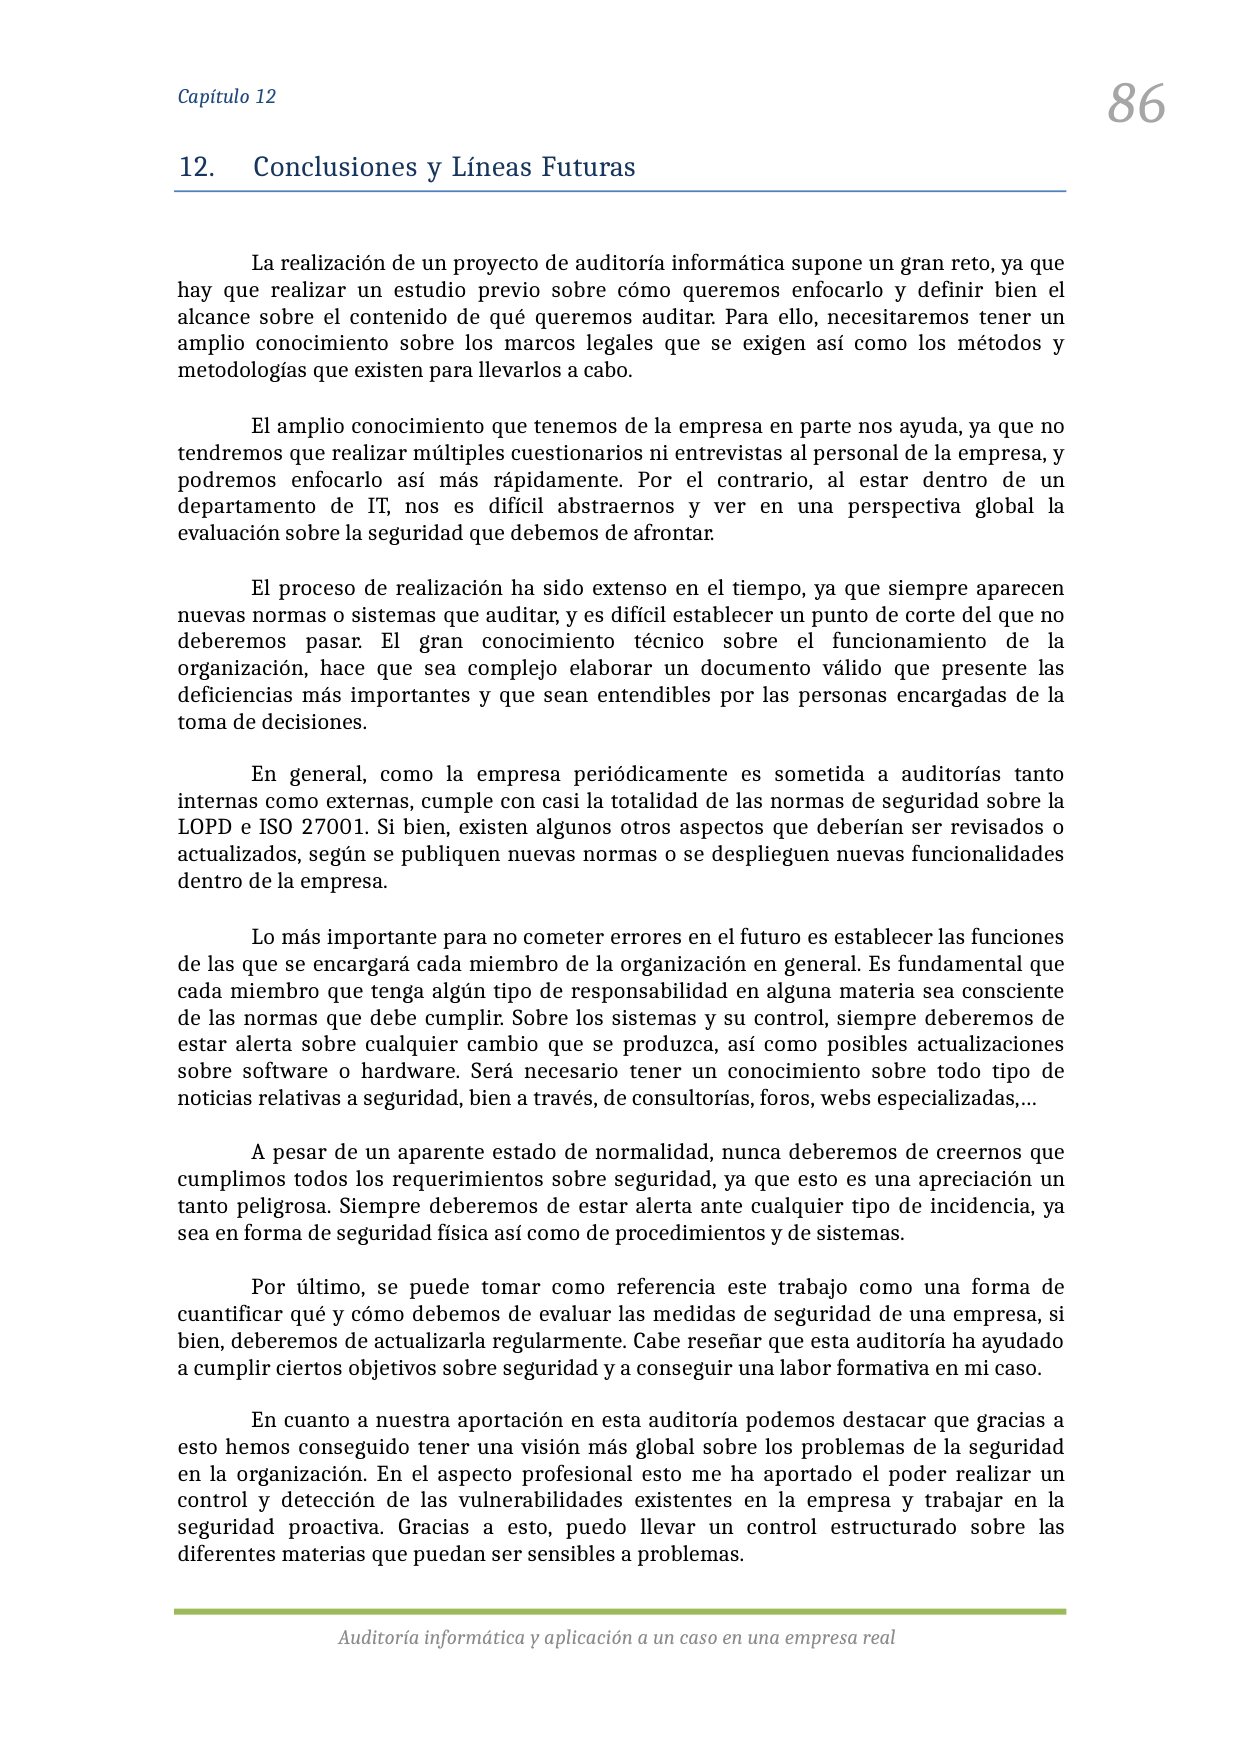

86
Capítulo 12

12.	Conclusiones y Líneas Futuras

La realización de un proyecto de auditoría informática supone un gran reto, ya que hay que realizar un estudio previo sobre cómo queremos enfocarlo y definir bien el alcance sobre el contenido de qué queremos auditar. Para ello, necesitaremos tener un amplio conocimiento sobre los marcos legales que se exigen así como los métodos y metodologías que existen para llevarlos a cabo.

El amplio conocimiento que tenemos de la empresa en parte nos ayuda, ya que no tendremos que realizar múltiples cuestionarios ni entrevistas al personal de la empresa, y podremos enfocarlo así más rápidamente. Por el contrario, al estar dentro de un departamento de IT, nos es difícil abstraernos y ver en una perspectiva global la evaluación sobre la seguridad que debemos de afrontar.

El proceso de realización ha sido extenso en el tiempo, ya que siempre aparecen nuevas normas o sistemas que auditar, y es difícil establecer un punto de corte del que no deberemos  pasar.  El  gran  conocimiento  técnico  sobre  el  funcionamiento  de  la organización, hace que sea complejo elaborar un documento válido que presente las deficiencias más importantes y que sean entendibles por las personas encargadas de la toma de decisiones.

En general, como la empresa periódicamente es sometida a auditorías tanto internas como externas, cumple con casi la totalidad de las normas de seguridad sobre la LOPD e ISO 27001. Si bien, existen algunos otros aspectos que deberían ser revisados o actualizados, según se publiquen nuevas normas o se desplieguen nuevas funcionalidades dentro de la empresa.

Lo más importante para no cometer errores en el futuro es establecer las funciones de las que se encargará cada miembro de la organización en general. Es fundamental que cada miembro que tenga algún tipo de responsabilidad en alguna materia sea consciente de las normas que debe cumplir. Sobre los sistemas y su control, siempre deberemos de estar alerta sobre cualquier cambio que se produzca, así como posibles actualizaciones sobre software o hardware. Será necesario tener un conocimiento sobre todo tipo de noticias relativas a seguridad, bien a través, de consultorías, foros, webs especializadas,…

A pesar de un aparente estado de normalidad, nunca deberemos de creernos que cumplimos todos los requerimientos sobre seguridad, ya que esto es una apreciación un tanto peligrosa. Siempre deberemos de estar alerta ante cualquier tipo de incidencia, ya sea en forma de seguridad física así como de procedimientos y de sistemas.

Por último, se puede tomar como referencia este trabajo como una forma de cuantificar qué y cómo debemos de evaluar las medidas de seguridad de una empresa, si bien, deberemos de actualizarla regularmente. Cabe reseñar que esta auditoría ha ayudado a cumplir ciertos objetivos sobre seguridad y a conseguir una labor formativa en mi caso.

En cuanto a nuestra aportación en esta auditoría podemos destacar que gracias a esto hemos conseguido tener una visión más global sobre los problemas de la seguridad en la organización. En el aspecto profesional esto me ha aportado el poder realizar un control y detección de las vulnerabilidades existentes en la empresa y trabajar en la seguridad proactiva. Gracias a esto, puedo llevar un control estructurado sobre las diferentes materias que puedan ser sensibles a problemas.

Auditoría informática y aplicación a un caso en una empresa real